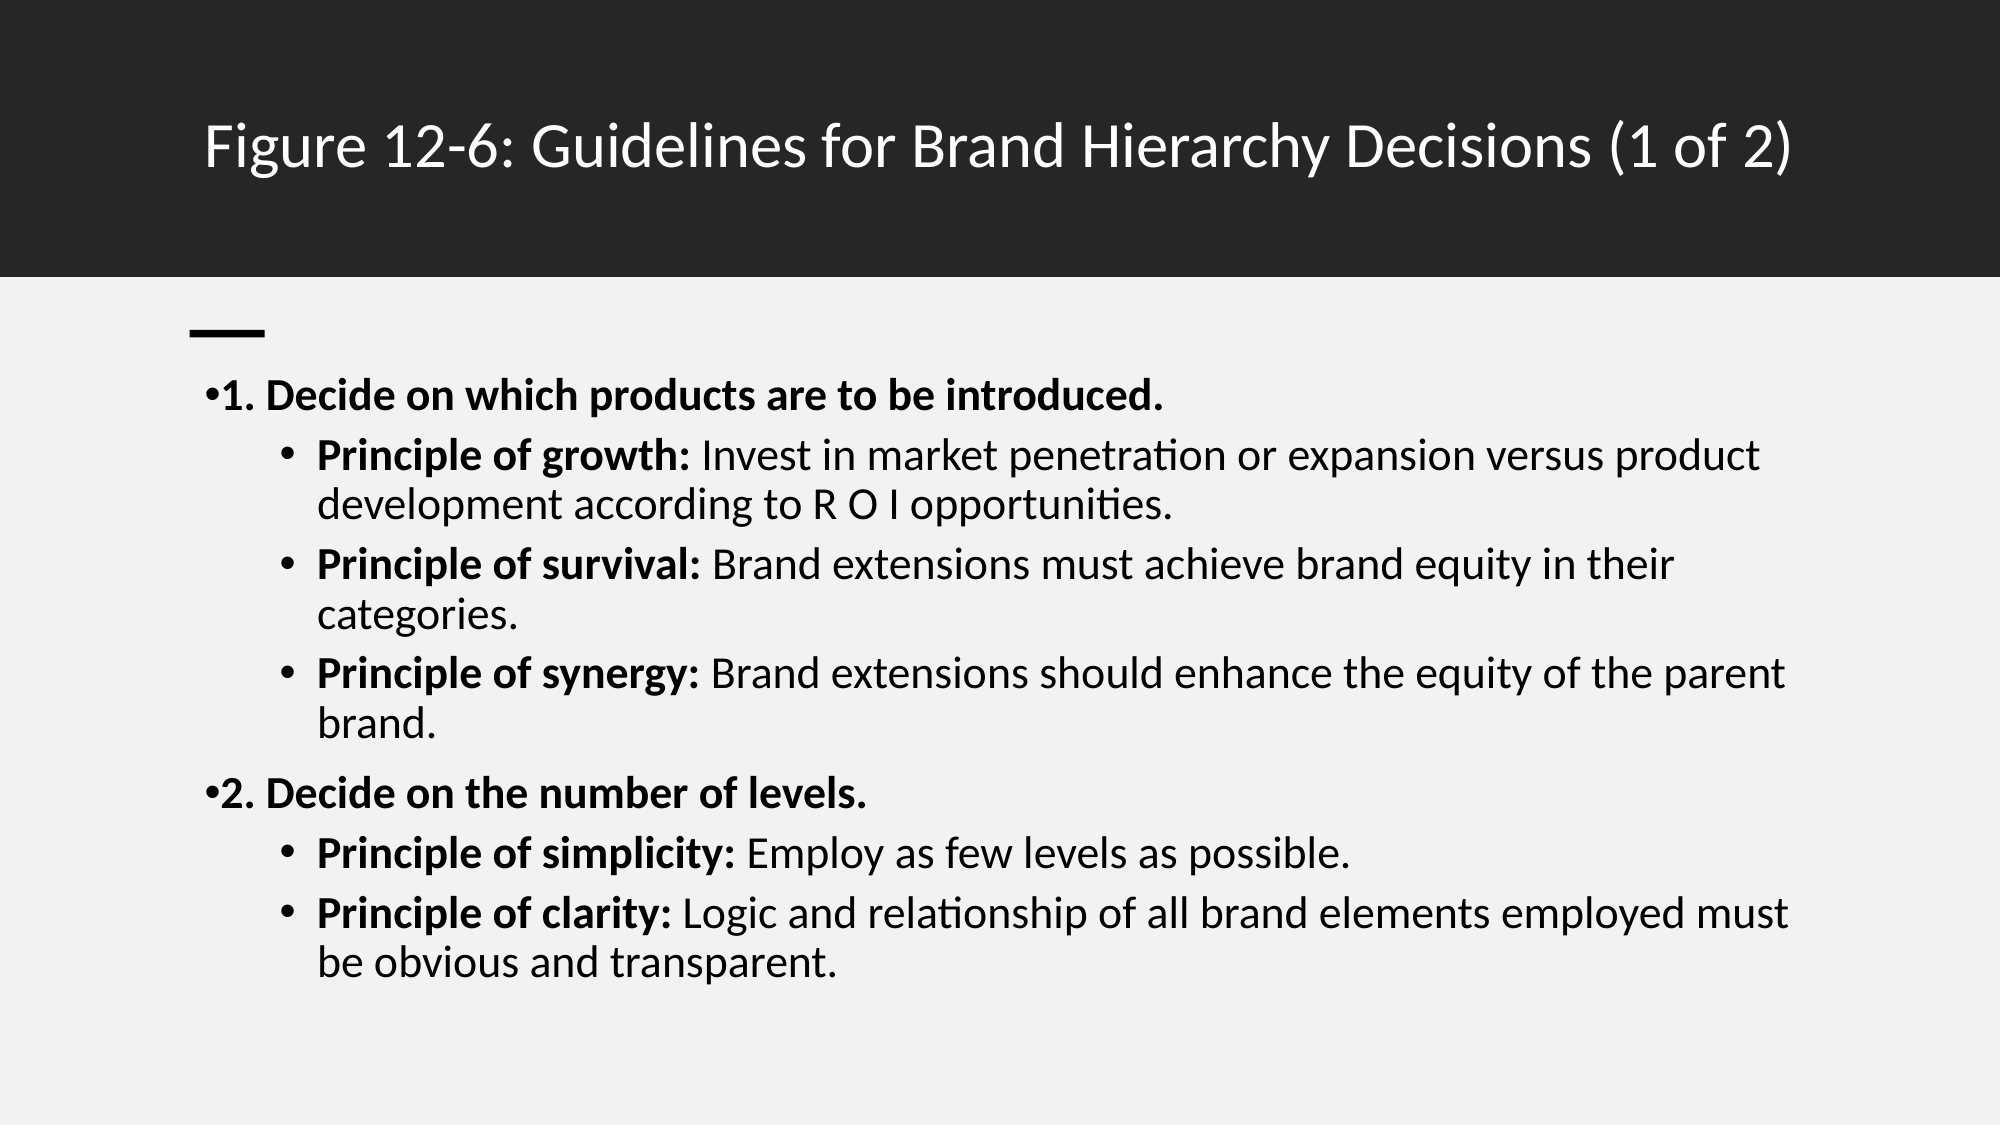

# Figure 12-6: Guidelines for Brand Hierarchy Decisions (1 of 2)

1. Decide on which products are to be introduced.
Principle of growth: Invest in market penetration or expansion versus product development according to R O I opportunities.
Principle of survival: Brand extensions must achieve brand equity in their categories.
Principle of synergy: Brand extensions should enhance the equity of the parent brand.
2. Decide on the number of levels.
Principle of simplicity: Employ as few levels as possible.
Principle of clarity: Logic and relationship of all brand elements employed must be obvious and transparent.